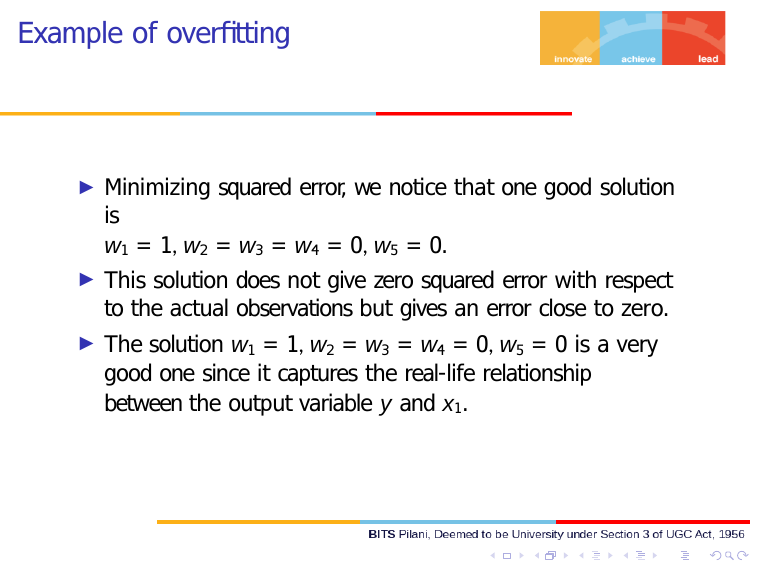

# Example of overfitting
Minimizing squared error, we notice that one good solution is
w1 = 1, w2 = w3 = w4 = 0, w5 = 0.
This solution does not give zero squared error with respect to the actual observations but gives an error close to zero.
The solution w1 = 1, w2 = w3 = w4 = 0, w5 = 0 is a very good one since it captures the real-life relationship between the output variable y and x1.